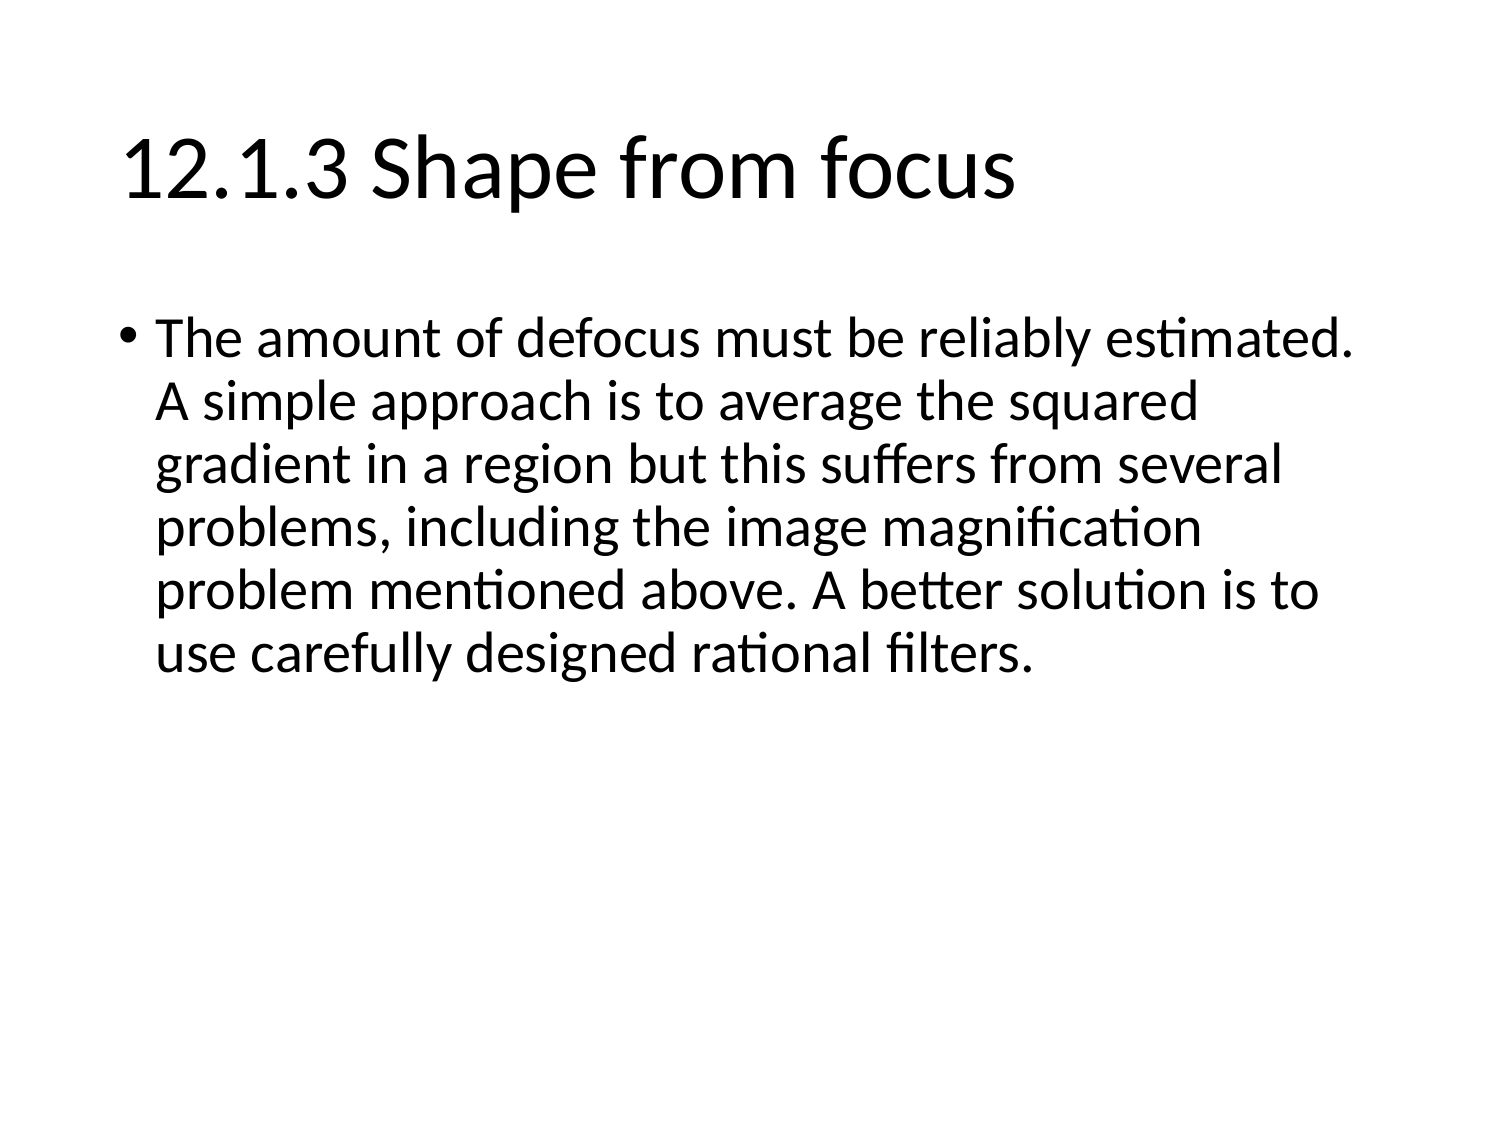

# 12.1.3 Shape from focus
The amount of defocus must be reliably estimated. A simple approach is to average the squared gradient in a region but this suffers from several problems, including the image magnification problem mentioned above. A better solution is to use carefully designed rational filters.